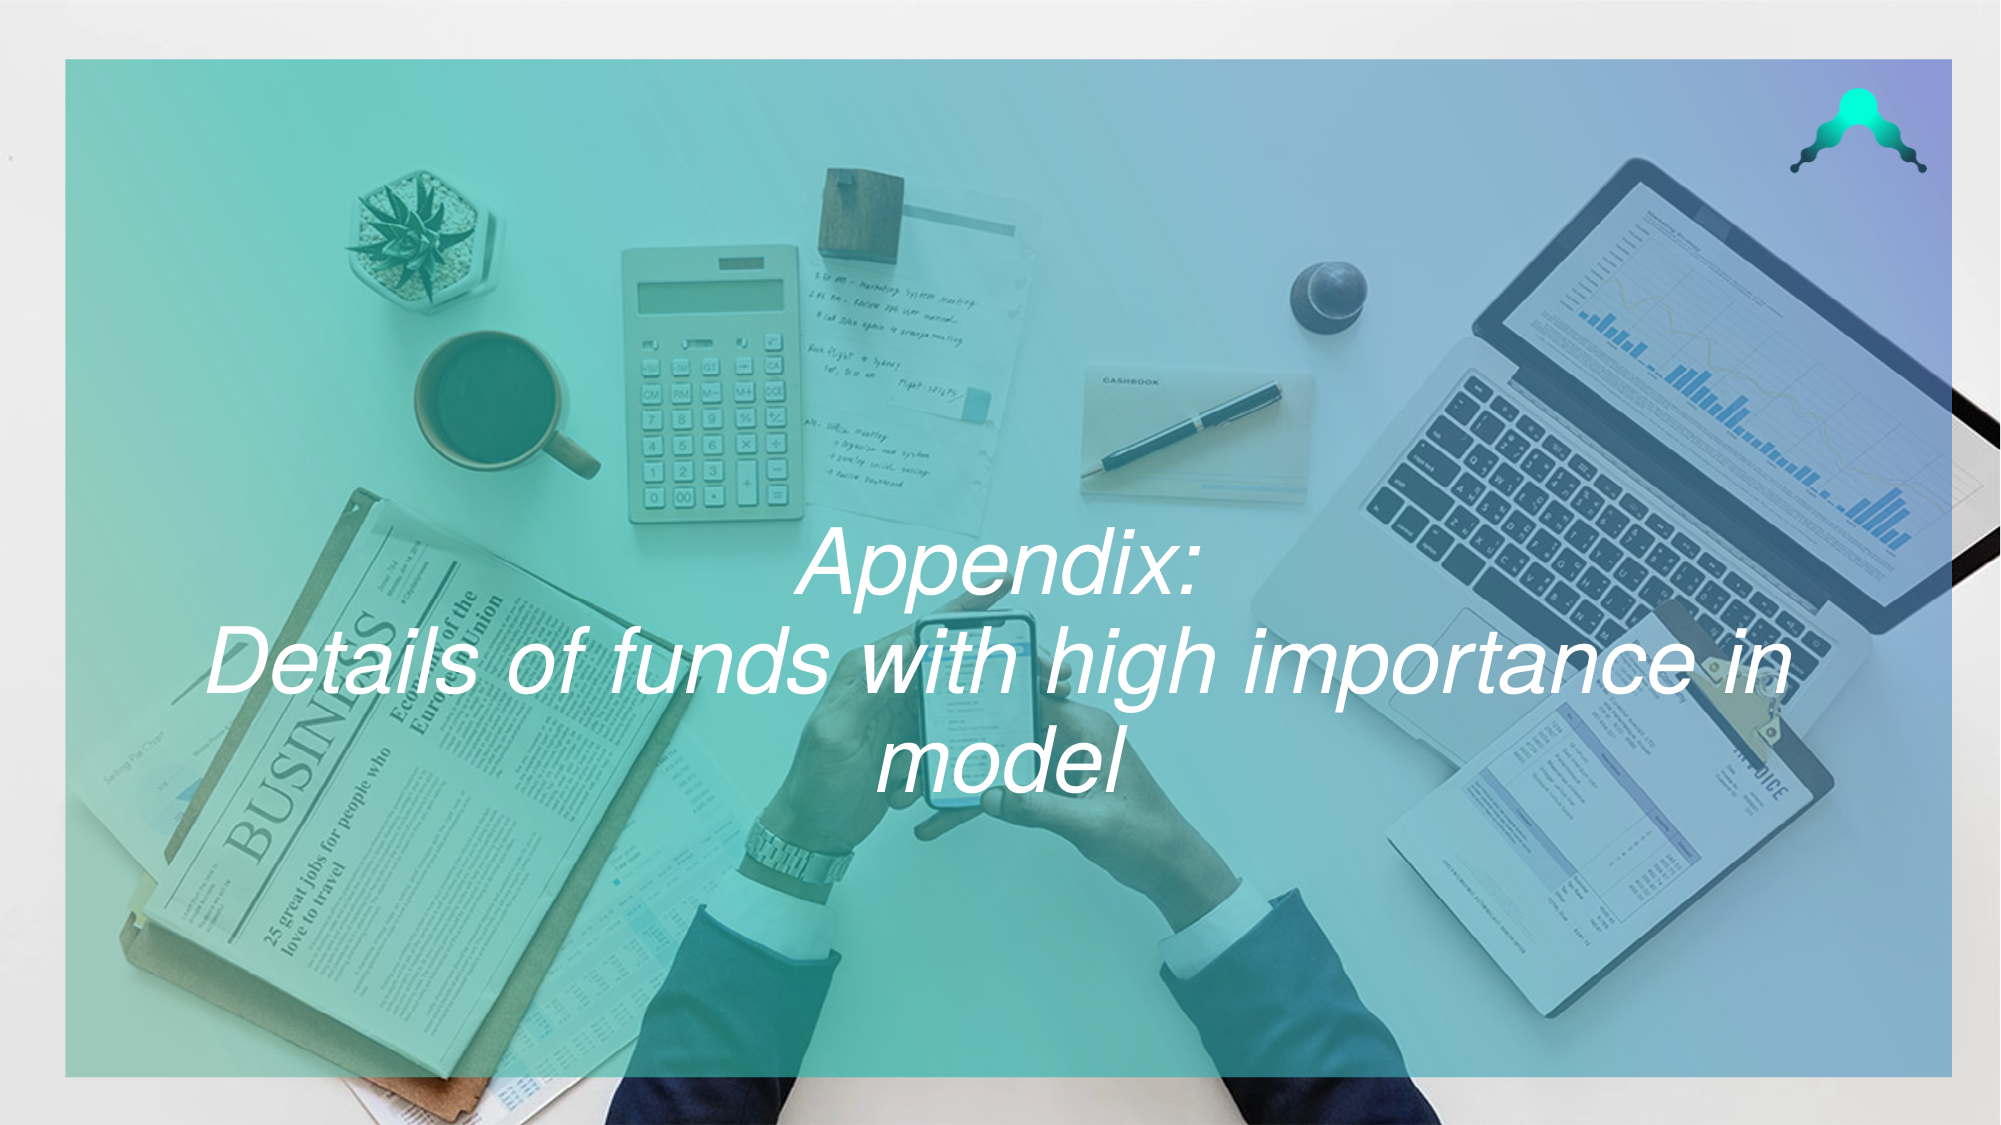

# Appendix: Details of funds with high importance in model